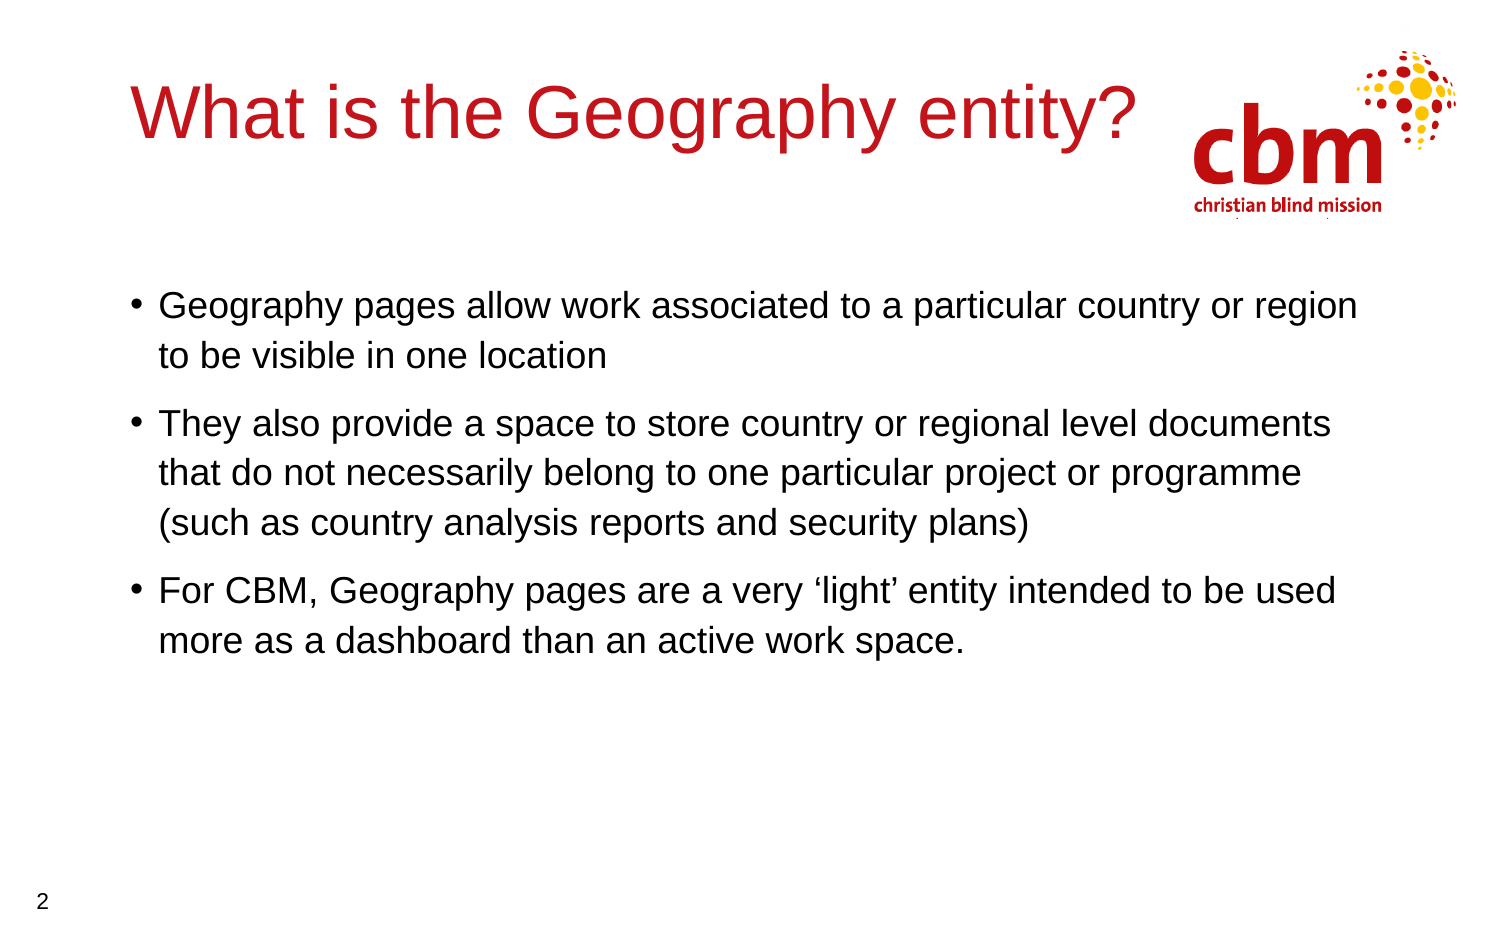

# What is the Geography entity?
Geography pages allow work associated to a particular country or region to be visible in one location
They also provide a space to store country or regional level documents that do not necessarily belong to one particular project or programme (such as country analysis reports and security plans)
For CBM, Geography pages are a very ‘light’ entity intended to be used more as a dashboard than an active work space.

2